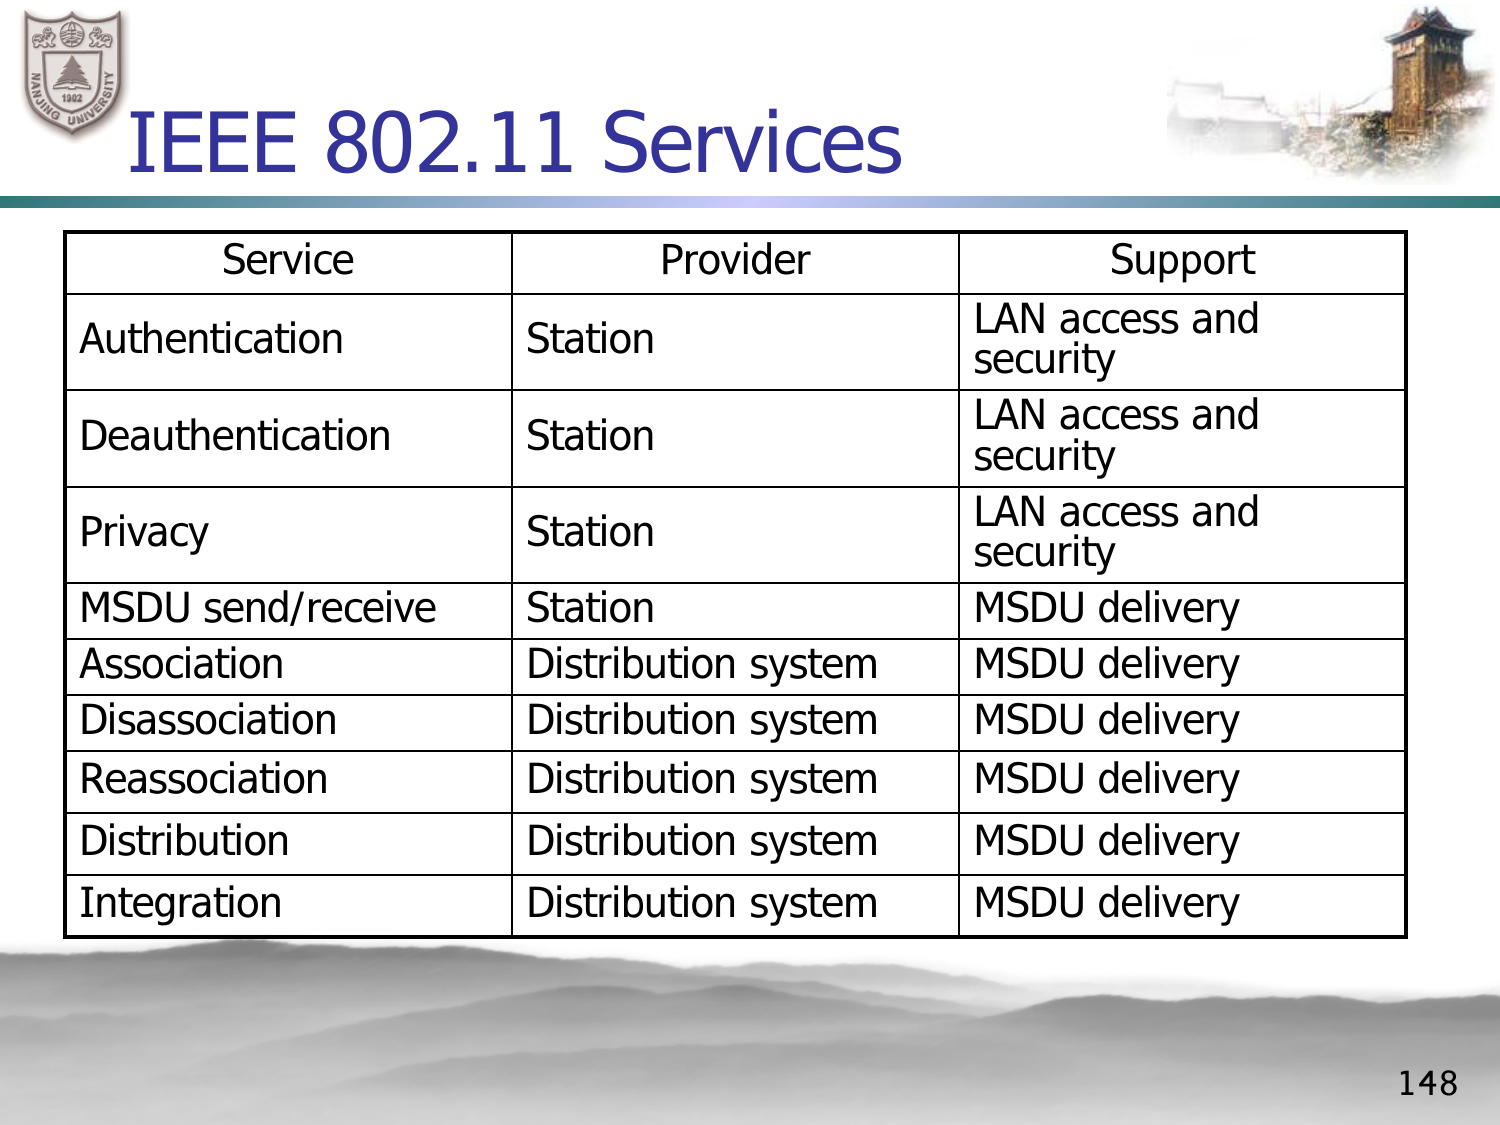

# IEEE 802.11 Services
| Service | Provider | Support |
| --- | --- | --- |
| Authentication | Station | LAN access and security |
| Deauthentication | Station | LAN access and security |
| Privacy | Station | LAN access and security |
| MSDU send/receive | Station | MSDU delivery |
| Association | Distribution system | MSDU delivery |
| Disassociation | Distribution system | MSDU delivery |
| Reassociation | Distribution system | MSDU delivery |
| Distribution | Distribution system | MSDU delivery |
| Integration | Distribution system | MSDU delivery |
148